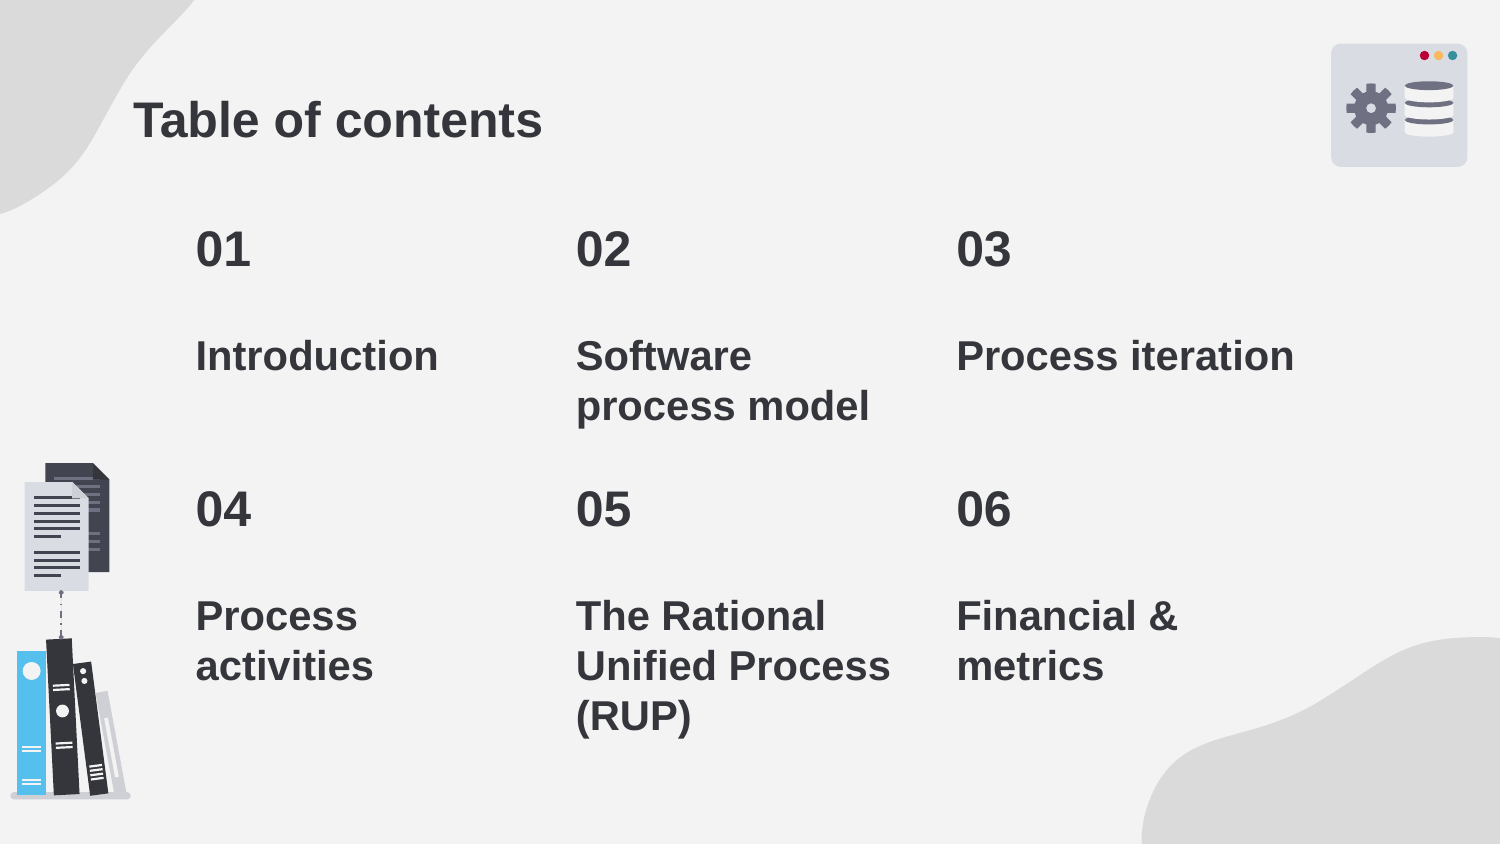

# Table of contents
01
02
03
Introduction
Software process model
Process iteration
04
05
06
Process activities
The Rational Unified Process (RUP)
Financial & metrics